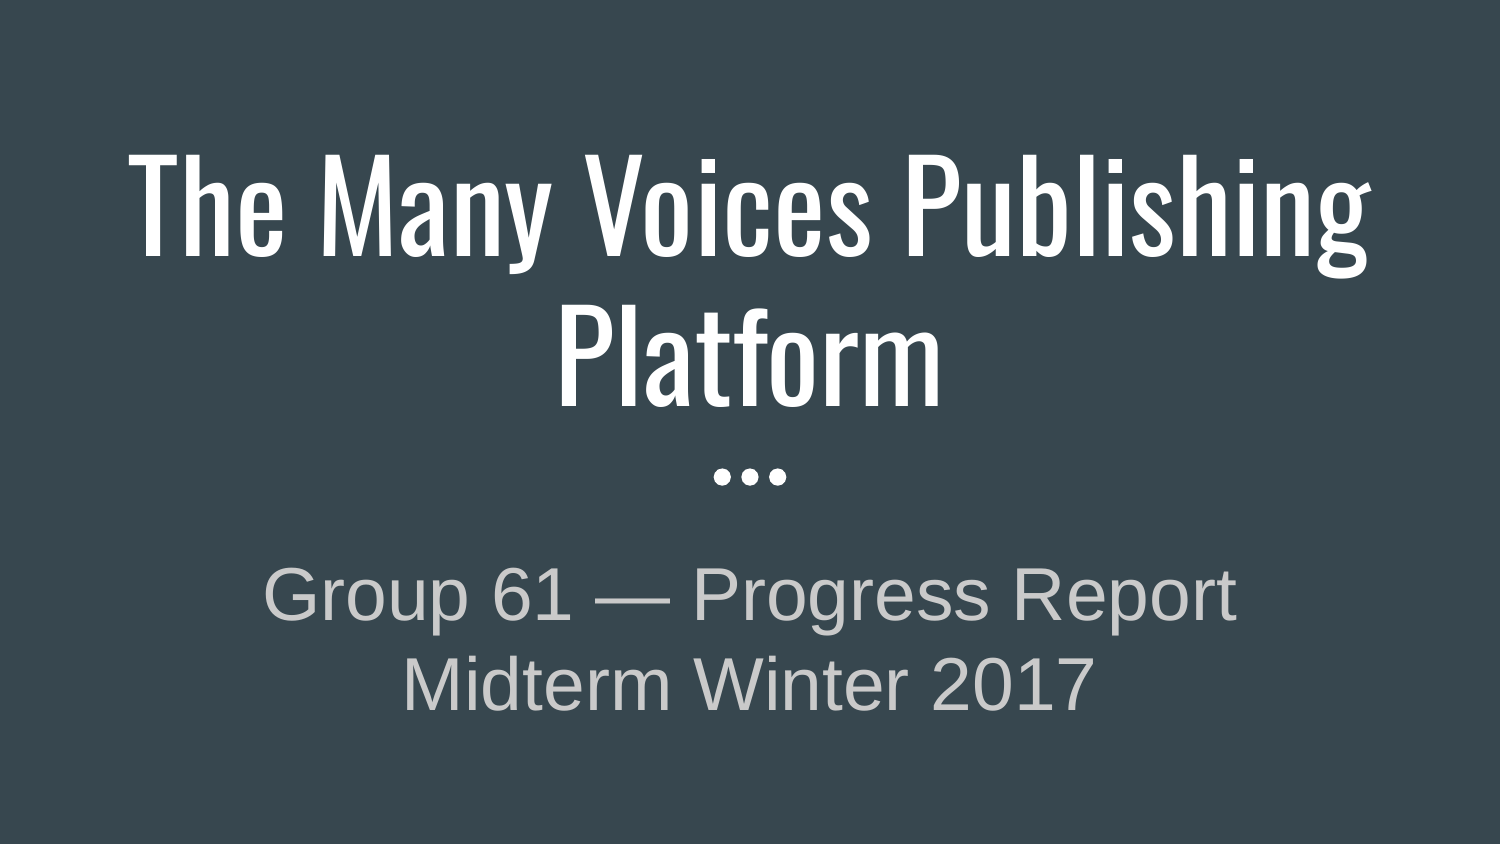

# The Many Voices Publishing Platform
Group 61 — Progress Report
Midterm Winter 2017